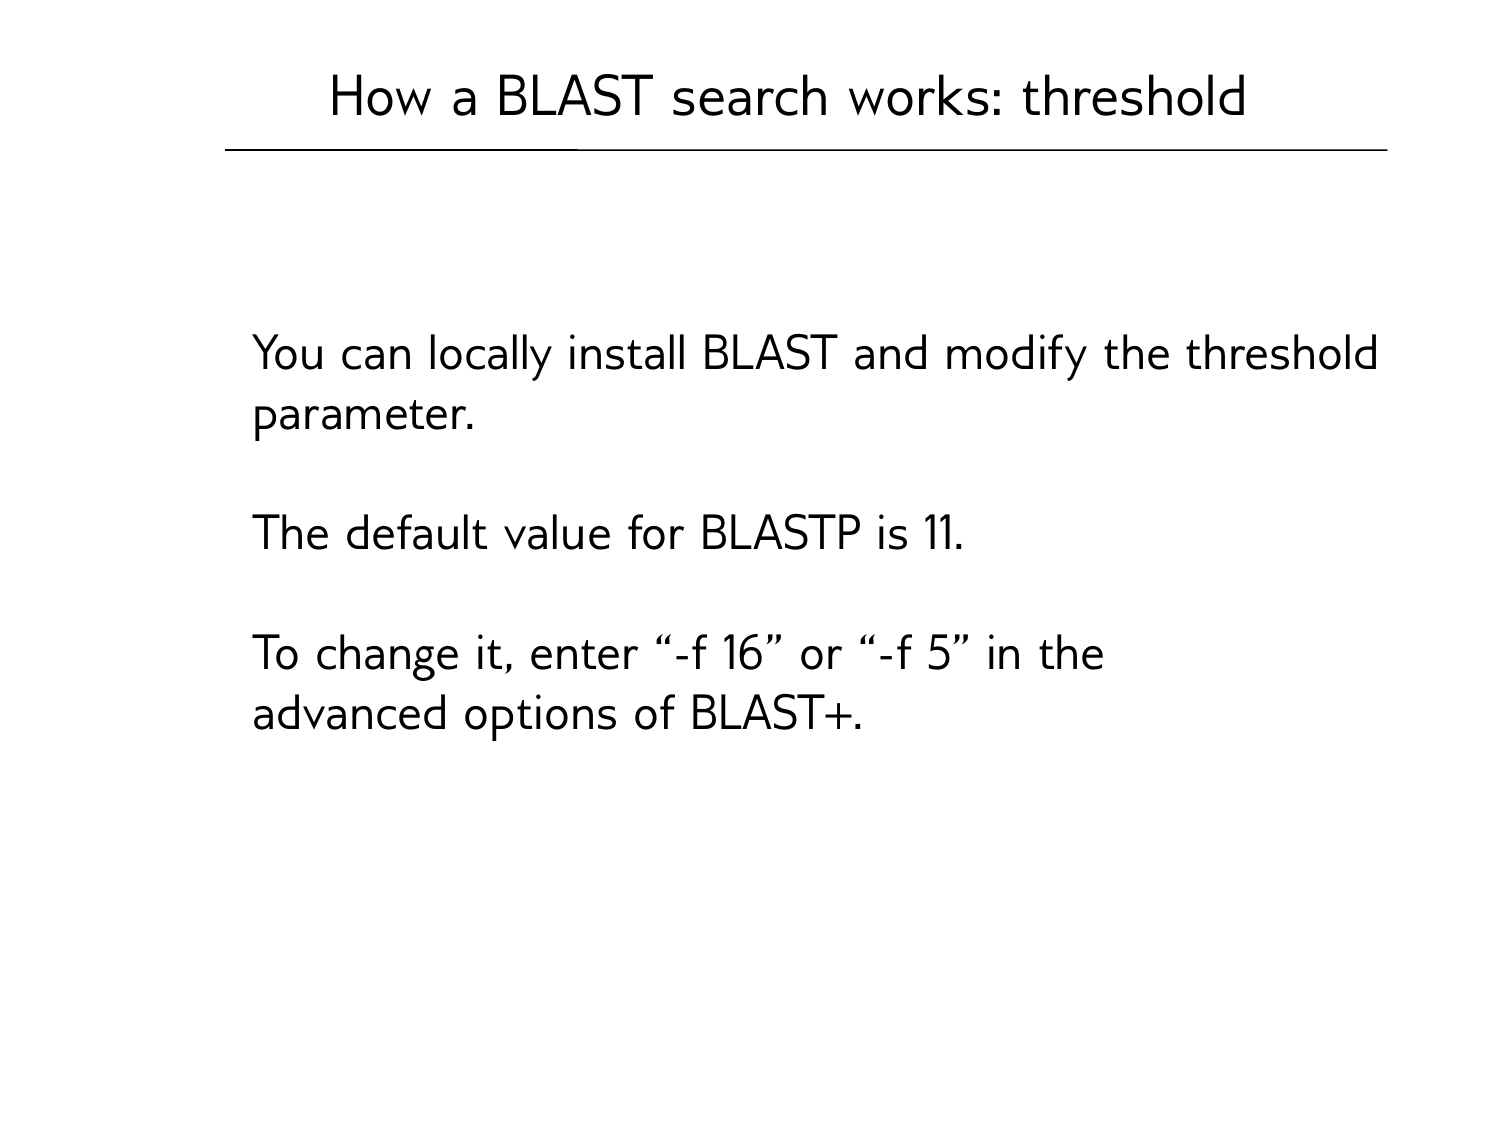

How a BLAST search works: threshold

You can locally install BLAST and modify the threshold parameter.

The default value for BLASTP is 11.

To change it, enter “-f 16” or “-f 5” in the
advanced options of BLAST+.